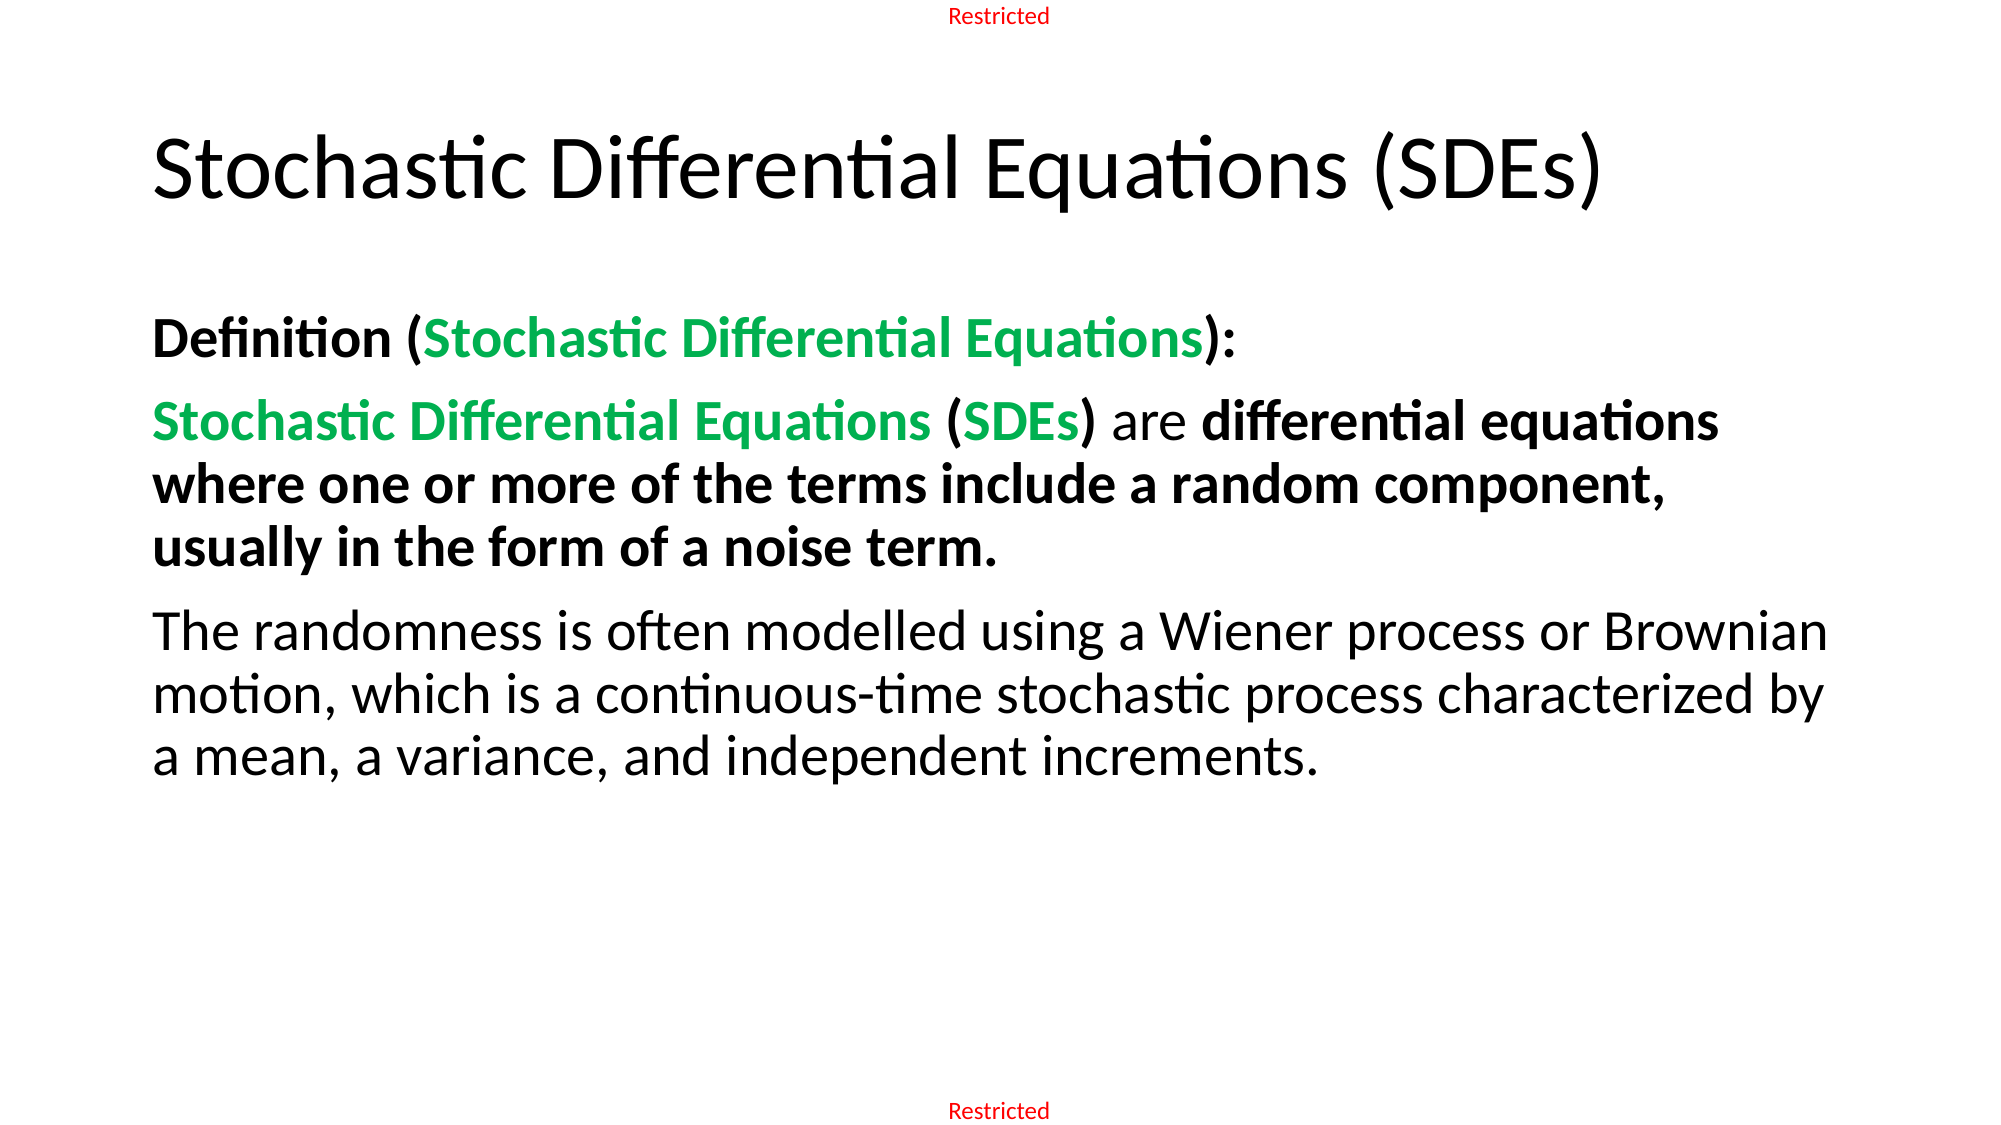

# Stochastic Differential Equations (SDEs)
Definition (Stochastic Differential Equations):
Stochastic Differential Equations (SDEs) are differential equations where one or more of the terms include a random component, usually in the form of a noise term.
The randomness is often modelled using a Wiener process or Brownian motion, which is a continuous-time stochastic process characterized by a mean, a variance, and independent increments.